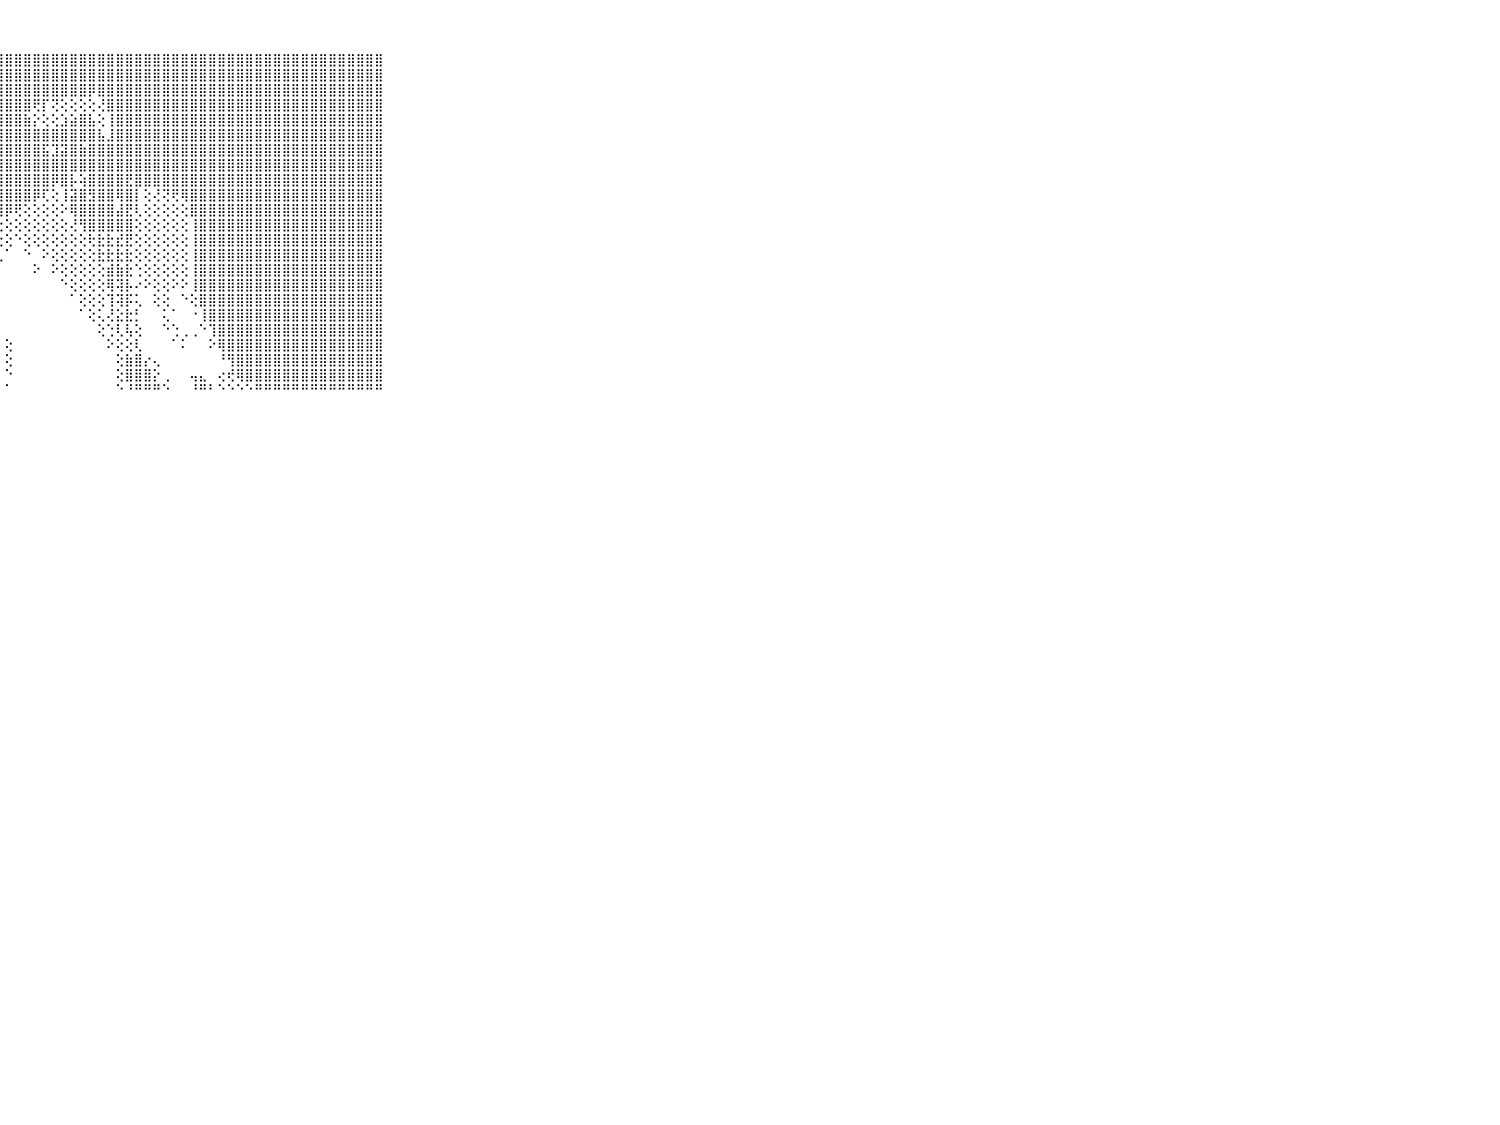

⠀⠀⠀⠀⠀⠀⠀⠀⠀⠀⠀⣿⣿⣿⣿⣿⣿⣿⣿⣿⣿⣿⣿⣿⣿⣿⣿⣿⣿⣿⣿⣿⣿⣿⣿⣿⣿⣿⣿⣿⣿⣿⣿⣿⣿⣿⣿⣿⣿⣿⣿⣿⣿⣿⣿⣿⣿⣿⣿⣿⣿⣿⣿⣿⣿⣿⣿⣿⣿⠀⠀⠀⠀⠀⠀⠀⠀⠀⠀⠀⠀
⠀⠀⠀⠀⠀⠀⠀⠀⠀⠀⠀⣿⣿⣿⣿⣿⣿⣿⣿⣿⣿⣿⣿⣿⣿⣿⣿⣿⣿⣿⣿⣿⣿⣿⣿⣿⣿⣿⣿⣿⣿⣿⣿⣿⣿⣿⣿⣿⣿⣿⣿⣿⣿⣿⣿⣿⣿⣿⣿⣿⣿⣿⣿⣿⣿⣿⣿⣿⣿⠀⠀⠀⠀⠀⠀⠀⠀⠀⠀⠀⠀
⠀⠀⠀⠀⠀⠀⠀⠀⠀⠀⠀⣿⣿⣿⣿⣿⣿⣿⣿⣿⣿⣿⣿⣿⣿⣿⣿⣿⣿⣿⣿⣿⣿⣿⣿⣿⣿⡿⣿⣿⣿⣿⣿⣿⣿⣿⣿⣿⣿⣿⣿⣿⣿⣿⣿⣿⣿⣿⣿⣿⣿⣿⣿⣿⣿⣿⣿⣿⣿⠀⠀⠀⠀⠀⠀⠀⠀⠀⠀⠀⠀
⠀⠀⠀⠀⠀⠀⠀⠀⠀⠀⠀⣿⣿⣿⣿⣿⣿⣿⣿⣿⣿⣿⣿⣿⣿⣿⣿⣿⣿⣿⣿⢟⡏⢝⢕⢕⢕⢕⢜⣿⣿⣿⣿⣿⣿⣿⣿⣿⣿⣿⣿⣿⣿⣿⣿⣿⣿⣿⣿⣿⣿⣿⣿⣿⣿⣿⣿⣿⣿⠀⠀⠀⠀⠀⠀⠀⠀⠀⠀⠀⠀
⠀⠀⠀⠀⠀⠀⠀⠀⠀⠀⠀⣿⣿⣿⣿⣿⣿⣿⣿⣿⣿⣿⣿⣿⣿⣿⣿⣿⣿⣿⣷⡕⢕⢕⣱⣵⣿⣧⢕⢸⣿⣿⣿⣿⣿⣿⣿⣿⣿⣿⣿⣿⣿⣿⣿⣿⣿⣿⣿⣿⣿⣿⣿⣿⣿⣿⣿⣿⣿⠀⠀⠀⠀⠀⠀⠀⠀⠀⠀⠀⠀
⠀⠀⠀⠀⠀⠀⠀⠀⠀⠀⠀⣿⣿⣿⣿⣿⣿⣿⣿⣿⣿⣿⣿⣿⣿⣿⣿⣿⣿⣿⣿⣿⣿⣿⣿⣿⣿⣿⣧⣸⣿⣿⣿⣿⣿⣿⣿⣿⣿⣿⣿⣿⣿⣿⣿⣿⣿⣿⣿⣿⣿⣿⣿⣿⣿⣿⣿⣿⣿⠀⠀⠀⠀⠀⠀⠀⠀⠀⠀⠀⠀
⠀⠀⠀⠀⠀⠀⠀⠀⠀⠀⠀⣿⣿⣿⣿⣿⣿⣿⣿⣿⣿⣿⣿⣿⣿⣿⣿⣿⣿⣿⣿⣿⣯⣹⣽⣿⣷⣿⣿⣿⣿⣿⣿⣿⣿⣿⣿⣿⣿⣿⣿⣿⣿⣿⣿⣿⣿⣿⣿⣿⣿⣿⣿⣿⣿⣿⣿⣿⣿⠀⠀⠀⠀⠀⠀⠀⠀⠀⠀⠀⠀
⠀⠀⠀⠀⠀⠀⠀⠀⠀⠀⠀⣿⣿⣿⣿⣿⣿⣿⣿⣿⣿⣿⣿⣿⣿⣿⣿⣿⣿⣿⣿⣿⣿⣿⣿⣿⣿⣿⣿⣿⣿⣿⣿⣿⣿⣿⣿⣿⣿⣿⣿⣿⣿⣿⣿⣿⣿⣿⣿⣿⣿⣿⣿⣿⣿⣿⣿⣿⣿⠀⠀⠀⠀⠀⠀⠀⠀⠀⠀⠀⠀
⠀⠀⠀⠀⠀⠀⠀⠀⠀⠀⠀⣿⣿⣿⣿⣿⣿⣿⣿⣿⣿⣿⣿⣿⣿⣿⣿⣿⣿⣿⣿⣿⣿⡿⣿⡧⢵⣿⣿⣿⣿⣟⣿⣿⣿⣿⣿⣿⣿⣿⣿⣿⣿⣿⣿⣿⣿⣿⣿⣿⣿⣿⣿⣿⣿⣿⣿⣿⣿⠀⠀⠀⠀⠀⠀⠀⠀⠀⠀⠀⠀
⠀⠀⠀⠀⠀⠀⠀⠀⠀⠀⠀⣿⣿⣿⣿⣿⣿⣿⣿⣿⣿⣿⣿⣿⣿⣿⣿⣿⣿⣿⣿⡿⢏⢕⢸⣽⣿⣻⣿⣿⢿⣿⡇⢕⢜⢝⢟⢿⣿⣿⣿⣿⣿⣿⣿⣿⣿⣿⣿⣿⣿⣿⣿⣿⣿⣿⣿⣿⣿⠀⠀⠀⠀⠀⠀⠀⠀⠀⠀⠀⠀
⠀⠀⠀⠀⠀⠀⠀⠀⠀⠀⠀⣿⣿⣿⣿⣿⣿⣿⣿⣿⣿⣿⣿⣿⣿⣿⣿⣿⡿⢟⢕⢕⢕⢕⠕⢿⣿⣿⣿⣿⣼⣟⢇⢕⢕⢕⢕⢕⣿⣿⣿⣿⣿⣿⣿⣿⣿⣿⣿⣿⣿⣿⣿⣿⣿⣿⣿⣿⣿⠀⠀⠀⠀⠀⠀⠀⠀⠀⠀⠀⠀
⠀⠀⠀⠀⠀⠀⠀⠀⠀⠀⠀⣿⣿⣿⣿⣿⣿⣿⣿⣿⣿⣿⣿⣿⣿⣿⢟⢕⢕⢕⢕⢕⢕⢕⢕⢜⢻⣿⣿⣿⣿⣿⢕⢕⢕⢕⢕⢕⢸⣿⣿⣿⣿⣿⣿⣿⣿⣿⣿⣿⣿⣿⣿⣿⣿⣿⣿⣿⣿⠀⠀⠀⠀⠀⠀⠀⠀⠀⠀⠀⠀
⠀⠀⠀⠀⠀⠀⠀⠀⠀⠀⠀⣿⣿⣿⣿⣿⣿⣿⣿⣿⣿⣿⣿⣿⣿⡟⢕⢕⢕⠑⢕⢕⢕⢕⢕⢕⢕⢗⣗⣗⣞⣟⢕⢕⢕⢕⢕⢕⢸⣿⣿⣿⣿⣿⣿⣿⣿⣿⣿⣿⣿⣿⣿⣿⣿⣿⣿⣿⣿⠀⠀⠀⠀⠀⠀⠀⠀⠀⠀⠀⠀
⠀⠀⠀⠀⠀⠀⠀⠀⠀⠀⠀⣿⣿⣿⣿⣿⣿⣿⣿⣿⣿⣿⣿⣿⣿⡇⠕⢁⠁⠀⠑⠀⠕⢕⢕⢕⢕⢕⣗⣗⣗⣗⢕⢕⢕⢕⢕⢕⢸⣿⣿⣿⣿⣿⣿⣿⣿⣿⣿⣿⣿⣿⣿⣿⣿⣿⣿⣿⣿⠀⠀⠀⠀⠀⠀⠀⠀⠀⠀⠀⠀
⠀⠀⠀⠀⠀⠀⠀⠀⠀⠀⠀⣿⣿⣿⣿⣿⣿⣿⣿⣿⣿⣿⣿⣿⣿⢕⢁⠀⠀⠀⠀⠕⠀⠕⢕⢕⢕⢕⢕⣾⣷⣗⢑⢕⢕⢕⢕⢕⢸⣿⣿⣿⣿⣿⣿⣿⣿⣿⣿⣿⣿⣿⣿⣿⣿⣿⣿⣿⣿⠀⠀⠀⠀⠀⠀⠀⠀⠀⠀⠀⠀
⠀⠀⠀⠀⠀⠀⠀⠀⠀⠀⠀⣿⣿⣿⣿⣿⣿⣿⣿⣿⣿⣿⣿⣿⣿⢕⢕⠀⠀⠀⠀⠀⠀⠀⠑⢕⢕⢕⢕⢿⢽⡧⠔⠕⢕⢕⠕⠕⢸⣿⣿⣿⣿⣿⣿⣿⣿⣿⣿⣿⣿⣿⣿⣿⣿⣿⣿⣿⣿⠀⠀⠀⠀⠀⠀⠀⠀⠀⠀⠀⠀
⠀⠀⠀⠀⠀⠀⠀⠀⠀⠀⠀⣿⣿⣿⣿⣿⣿⣿⣿⣿⣿⣿⣿⣿⡇⢕⠑⠀⠀⠀⠀⠀⠀⠀⠀⠁⢕⢕⢕⢹⢽⡯⢅⠀⢕⢕⠀⠑⢕⣿⣿⣿⣿⣿⣿⣿⣿⣿⣿⣿⣿⣿⣿⣿⣿⣿⣿⣿⣿⠀⠀⠀⠀⠀⠀⠀⠀⠀⠀⠀⠀
⠀⠀⠀⠀⠀⠀⠀⠀⠀⠀⠀⣿⣿⣿⣿⣿⣿⣿⣿⣿⣿⣿⣿⣿⡇⠀⠀⠀⠀⠀⠀⠀⠀⠀⠀⠀⠁⢕⢅⢜⣕⣗⡃⠀⠀⢅⠁⠀⠐⢸⣿⣿⣿⣿⣿⣿⣿⣿⣿⣿⣿⣿⣿⣿⣿⣿⣿⣿⣿⠀⠀⠀⠀⠀⠀⠀⠀⠀⠀⠀⠀
⠀⠀⠀⠀⠀⠀⠀⠀⠀⠀⠀⣿⣿⣿⣿⣿⣿⣿⣿⣿⣿⣿⣿⣿⢕⠀⠀⠀⠀⠀⠀⠀⠀⠀⠀⠀⠀⠀⢕⢑⢇⢧⢕⠀⠀⠑⢑⢀⢀⠑⢹⣿⣿⣿⣿⣿⣿⣿⣿⣿⣿⣿⣿⣿⣿⣿⣿⣿⣿⠀⠀⠀⠀⠀⠀⠀⠀⠀⠀⠀⠀
⠀⠀⠀⠀⠀⠀⠀⠀⠀⠀⠀⣿⣿⣿⣿⣿⣿⣿⣿⣿⣿⣿⣿⣿⡕⠀⠀⠀⢕⠀⠀⠀⠀⠀⠀⠀⠀⠀⠀⠕⢕⢕⢇⠀⠀⠀⠁⠅⠀⠀⠕⢿⣿⣿⣿⣿⣿⣿⣿⣿⣿⣿⣿⣿⣿⣿⣿⣿⣿⠀⠀⠀⠀⠀⠀⠀⠀⠀⠀⠀⠀
⠀⠀⠀⠀⠀⠀⠀⠀⠀⠀⠀⣿⣿⣿⣿⣿⣿⣿⣿⣿⣿⣿⣿⣿⡇⢔⢀⠀⢕⠀⠀⠀⠀⠀⠀⠀⠀⠀⠀⠀⢕⣷⣿⡔⢄⠀⠀⠀⠀⠀⠀⠘⢻⣿⣿⣿⣿⣿⣿⣿⣿⣿⣿⣿⣿⣿⣿⣿⣿⠀⠀⠀⠀⠀⠀⠀⠀⠀⠀⠀⠀
⠀⠀⠀⠀⠀⠀⠀⠀⠀⠀⠀⣿⣿⣿⣿⣿⣿⣿⣿⣿⣿⣿⣿⣿⣿⢕⠁⠀⠑⠀⠀⠀⠀⠀⠀⠀⠀⠀⠀⠀⢕⣿⣿⣿⡕⢀⠀⠀⢤⣄⠀⢔⢞⢿⣿⣿⣿⣿⣿⣿⣿⣿⣿⣿⣿⣿⣿⣿⣿⠀⠀⠀⠀⠀⠀⠀⠀⠀⠀⠀⠀
⠀⠀⠀⠀⠀⠀⠀⠀⠀⠀⠀⠛⠛⠛⠛⠛⠛⠛⠛⠛⠛⠛⠛⠛⠛⠃⠀⠀⠁⠀⠀⠀⠀⠀⠀⠀⠀⠀⠀⠀⠑⠘⠛⠛⠛⠑⠀⠀⠘⠛⠃⠑⠑⠑⠑⠛⠛⠛⠛⠛⠛⠛⠛⠛⠛⠛⠛⠛⠛⠀⠀⠀⠀⠀⠀⠀⠀⠀⠀⠀⠀